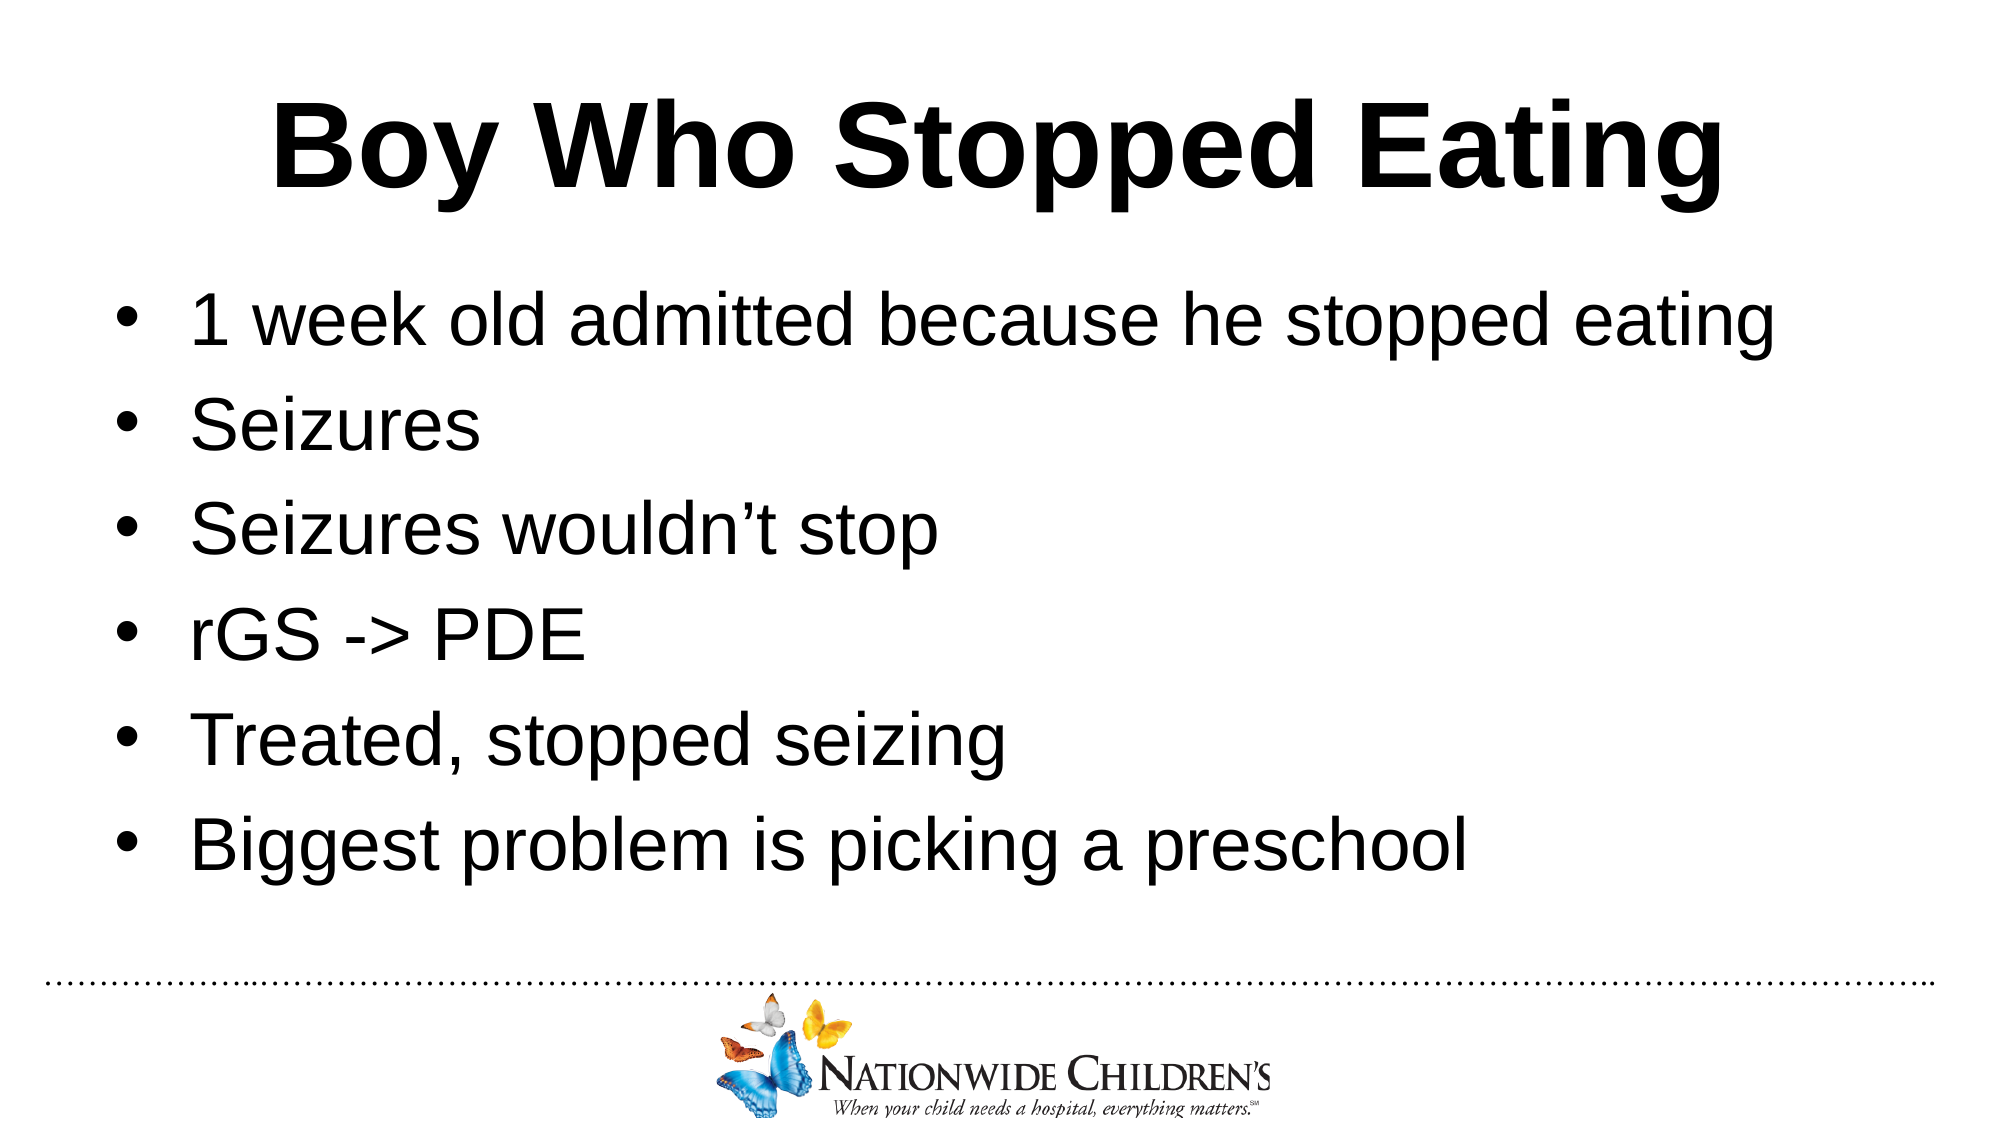

# Boy Who Stopped Eating
1 week old admitted because he stopped eating
Seizures
Seizures wouldn’t stop
rGS -> PDE
Treated, stopped seizing
Biggest problem is picking a preschool